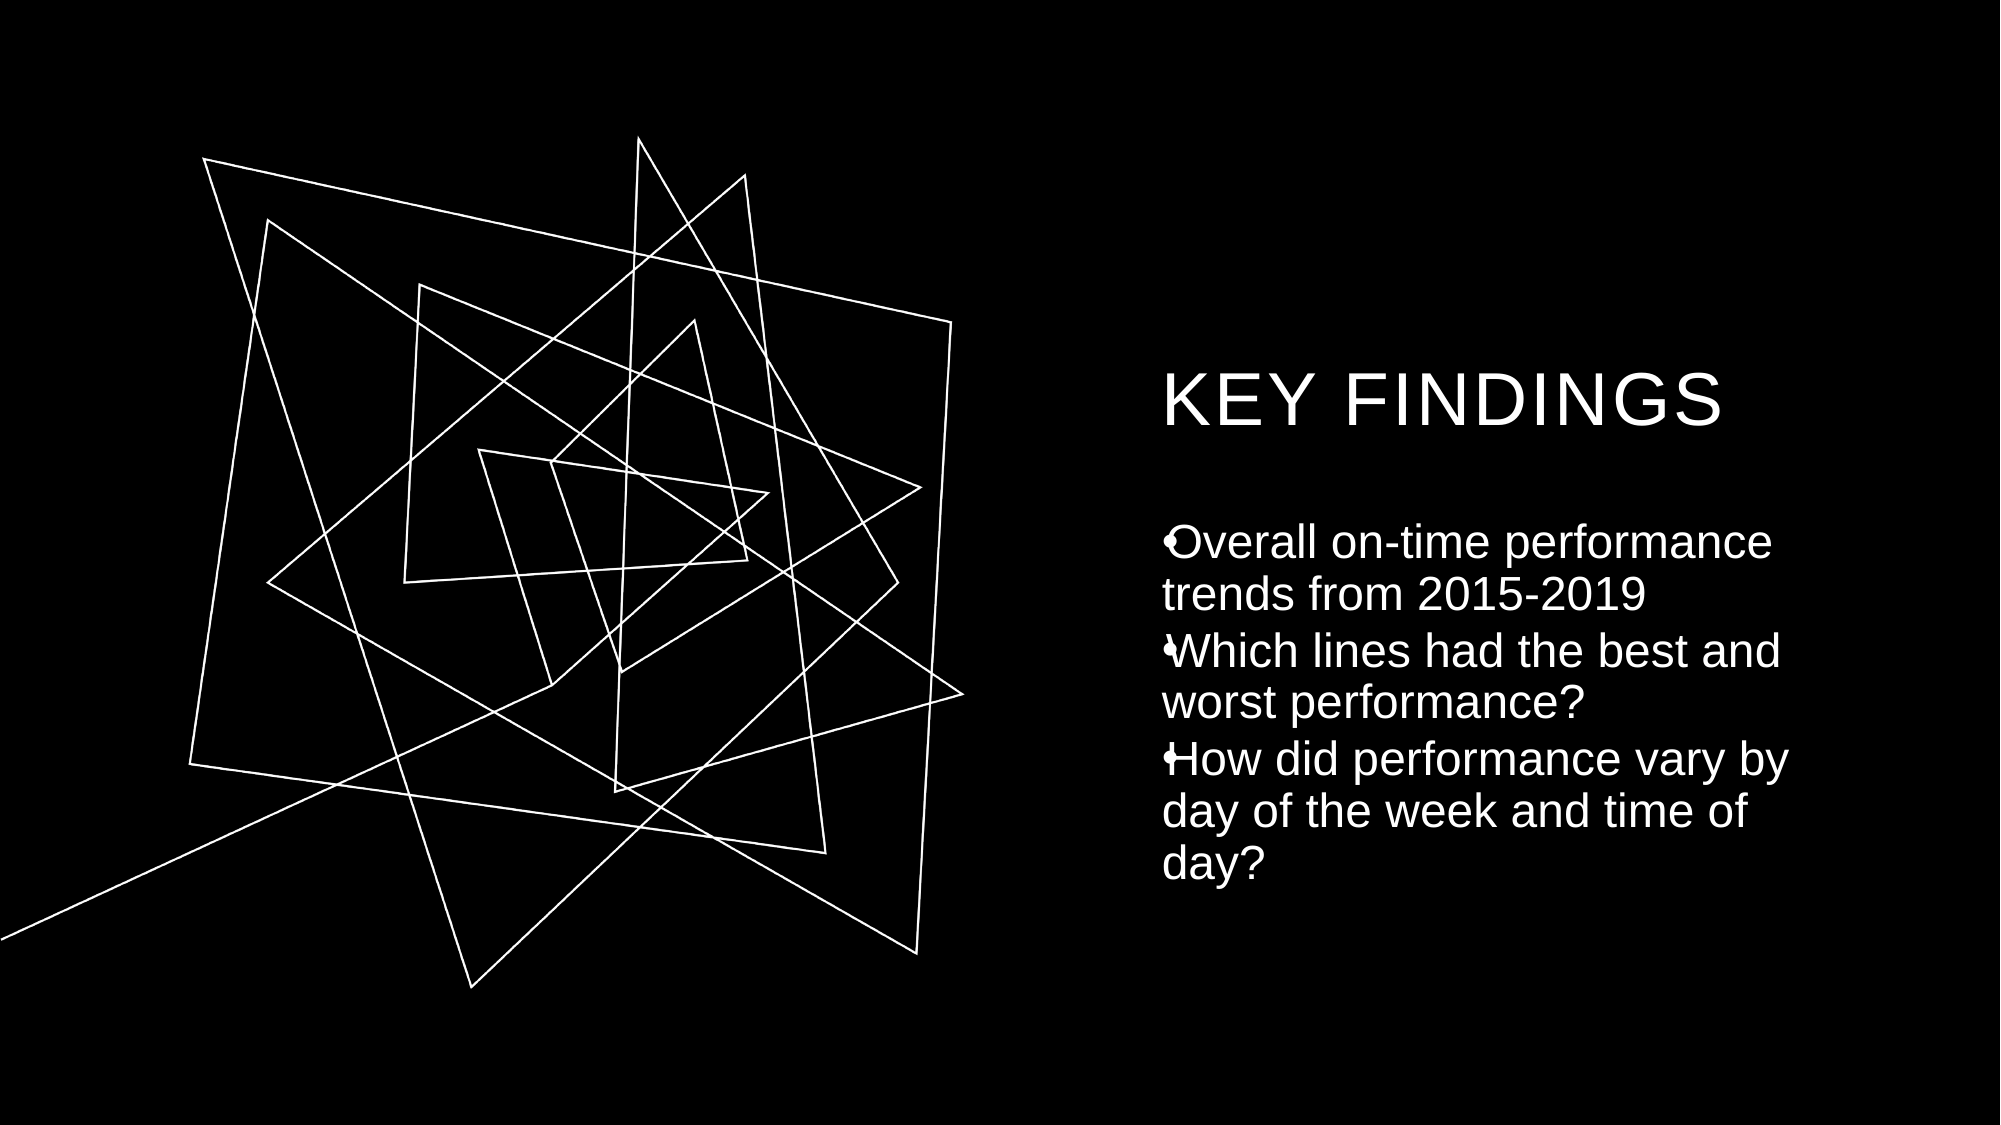

# Key Findings
Overall on-time performance trends from 2015-2019
Which lines had the best and worst performance?
How did performance vary by day of the week and time of day?